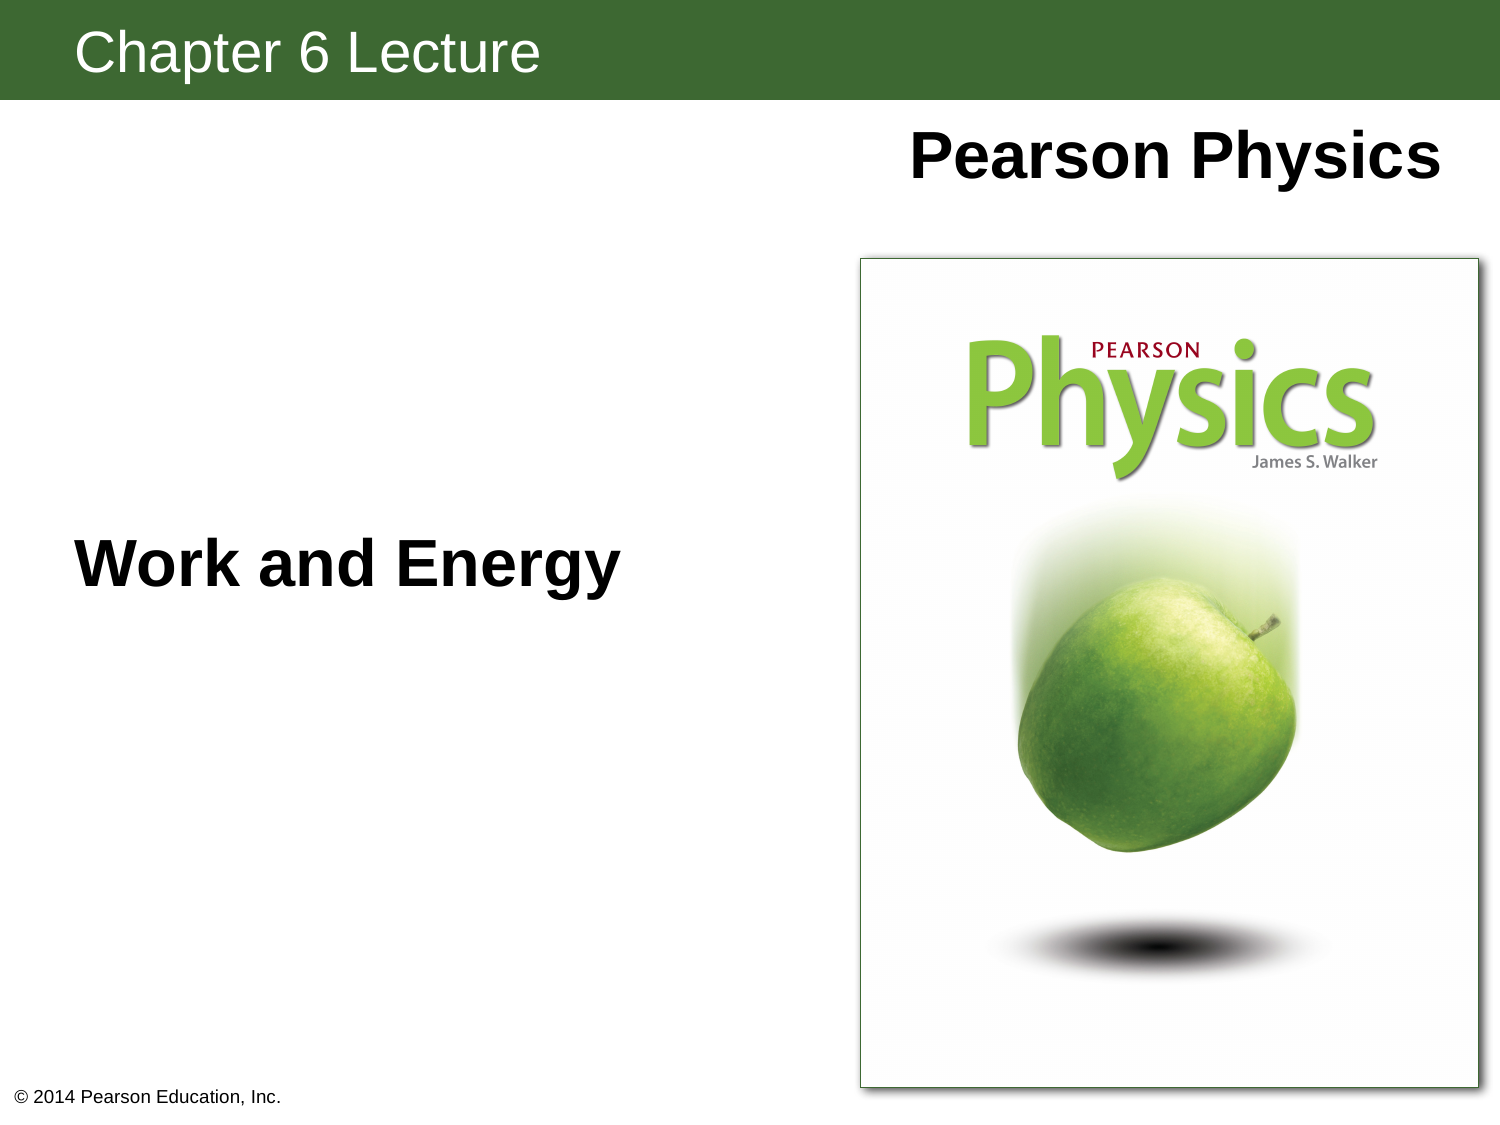

# Work and Energy

© 2014 Pearson Education, Inc.